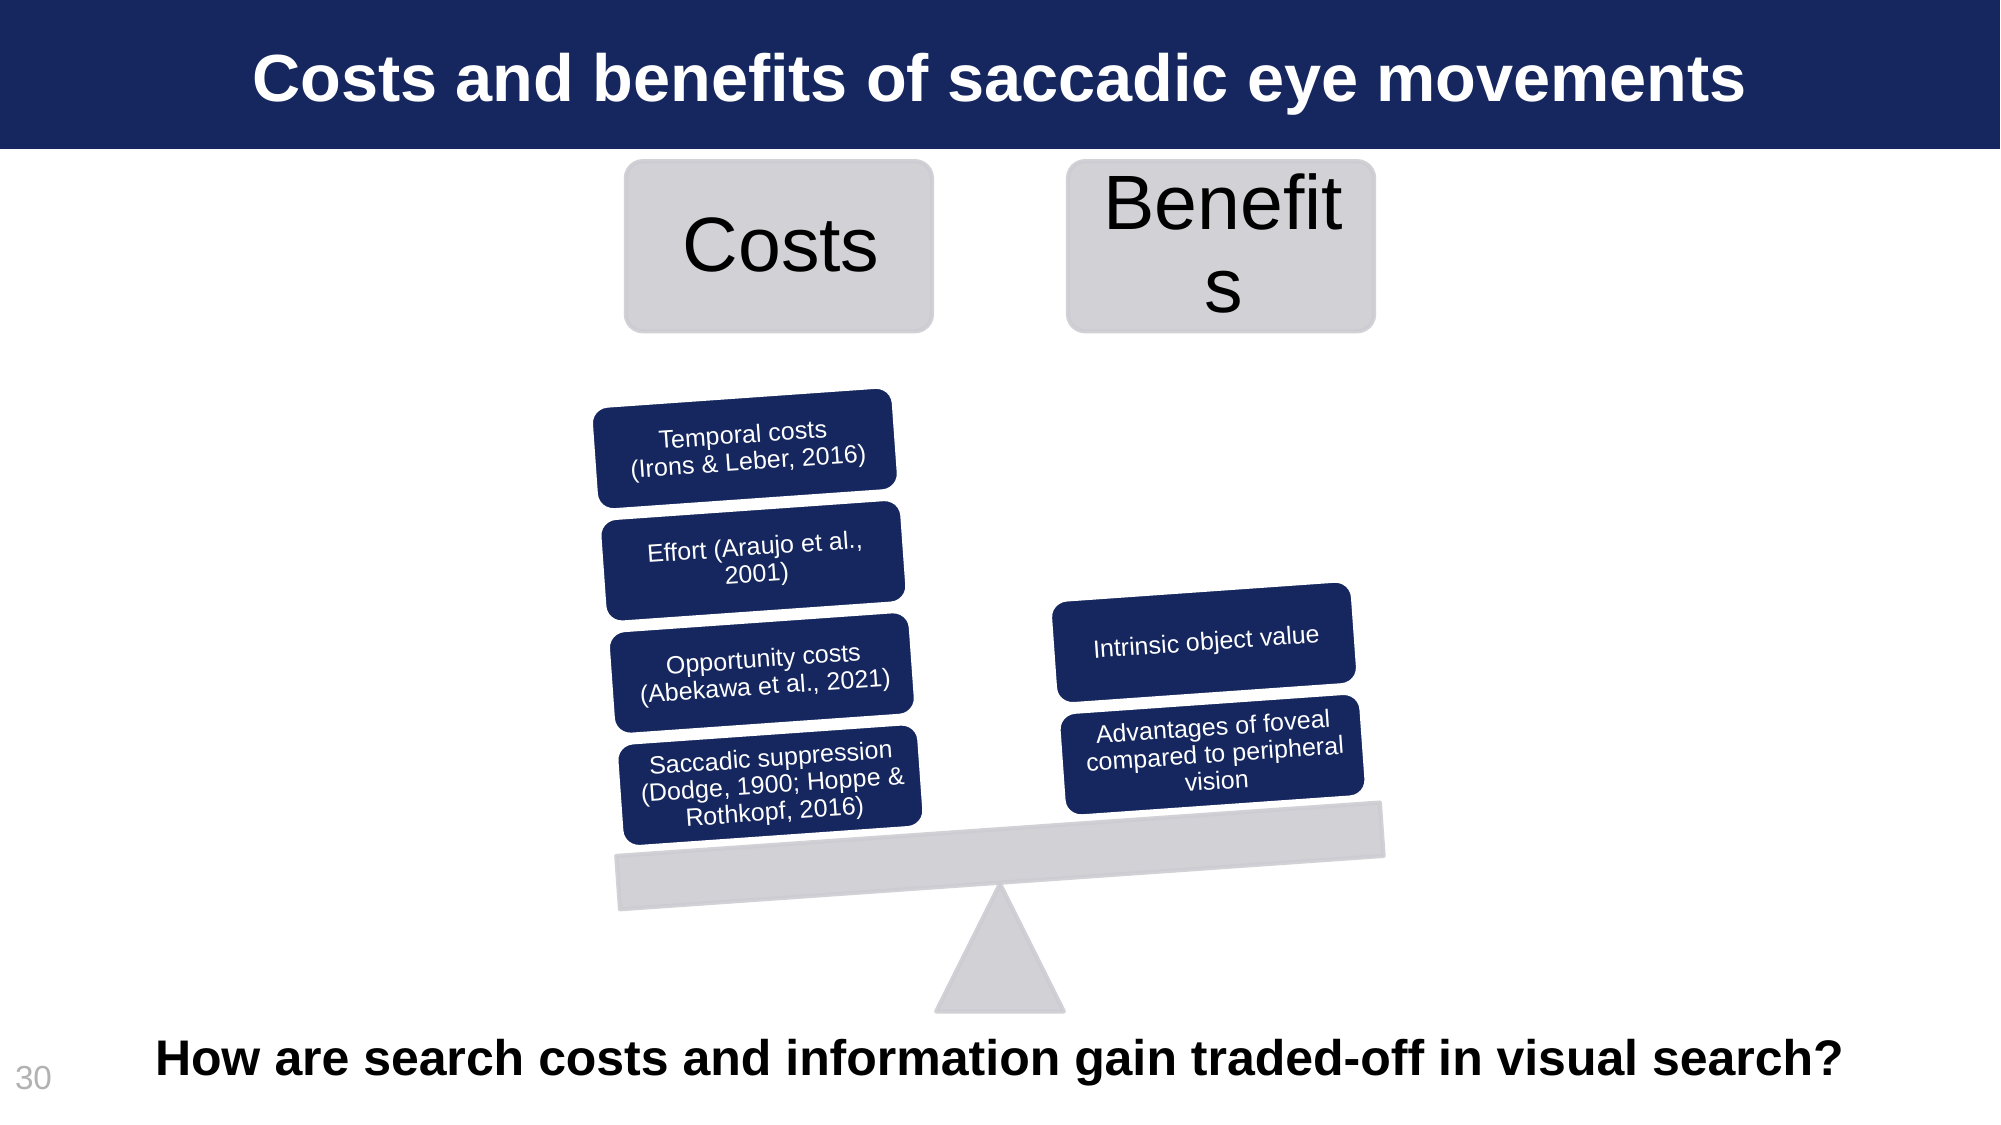

# Costs and benefits of saccadic eye movements
Costs
Benefits
Saccadic suppression (Dodge, 1900; Hoppe & Rothkopf, 2016)
Opportunity costs (Abekawa et al., 2021)
Effort (Araujo et al., 2001)
Temporal costs
(Irons & Leber, 2016)
Advantages of foveal compared to peripheral vision
Intrinsic object value
How are search costs and information gain traded-off in visual search?
30